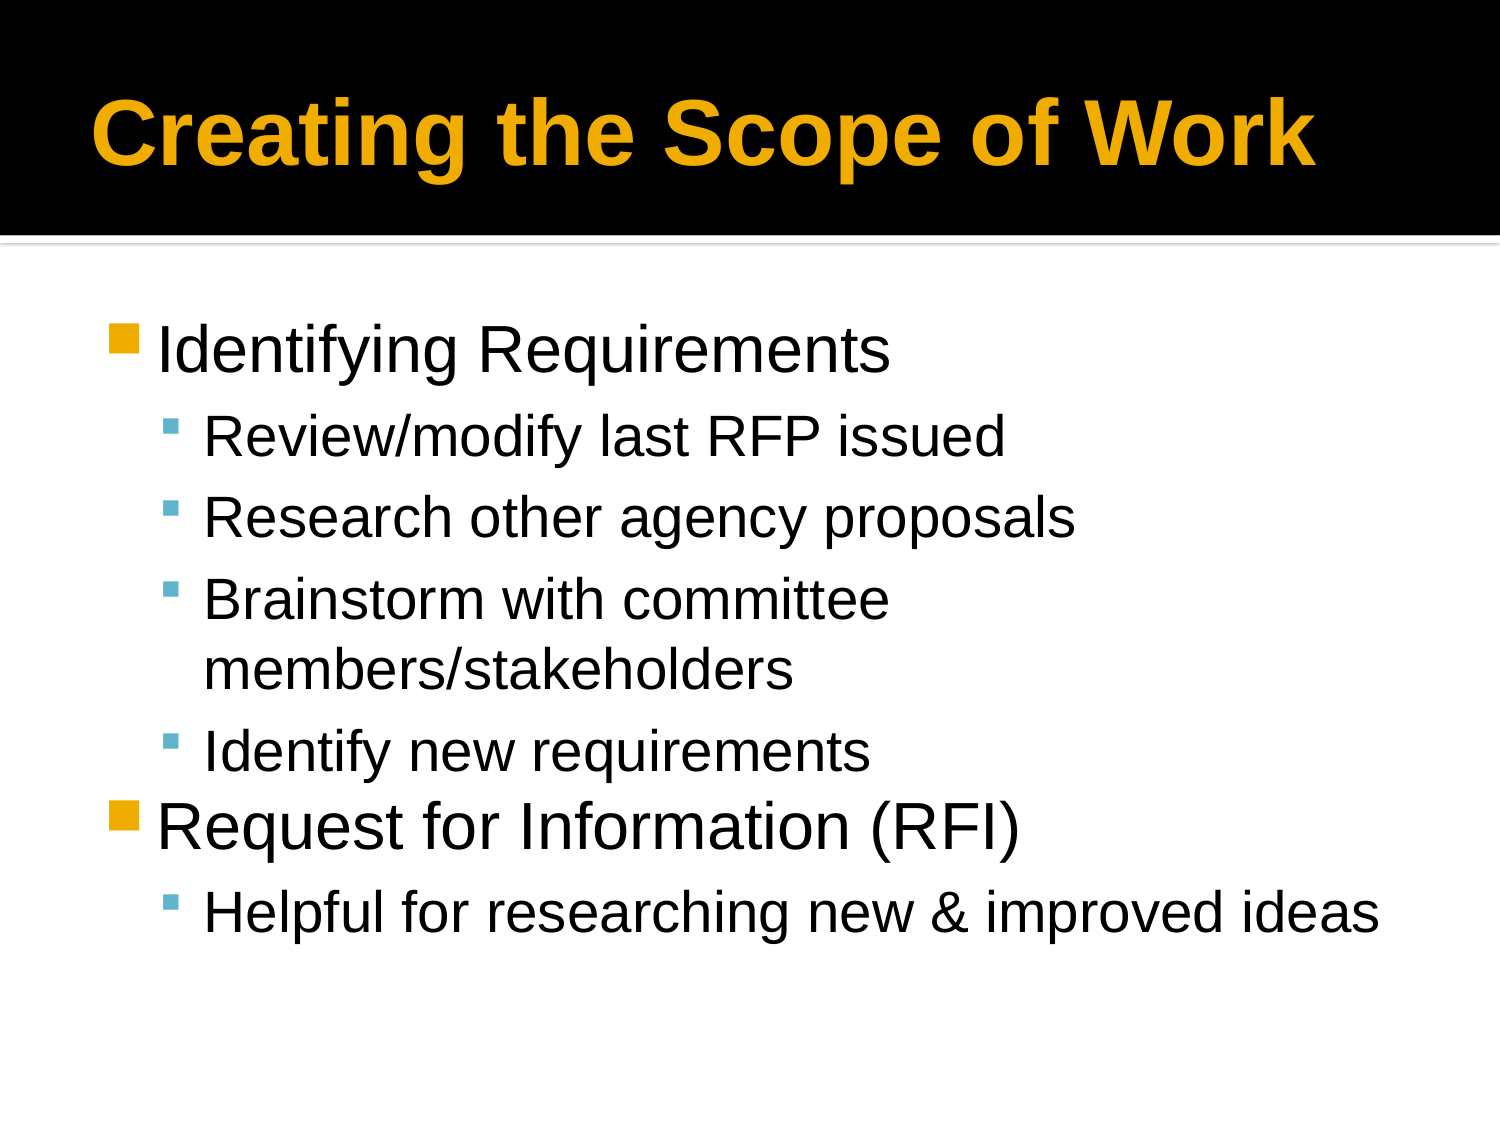

# Creating the Scope of Work
Identifying Requirements
Review/modify last RFP issued
Research other agency proposals
Brainstorm with committee members/stakeholders
Identify new requirements
Request for Information (RFI)
Helpful for researching new & improved ideas